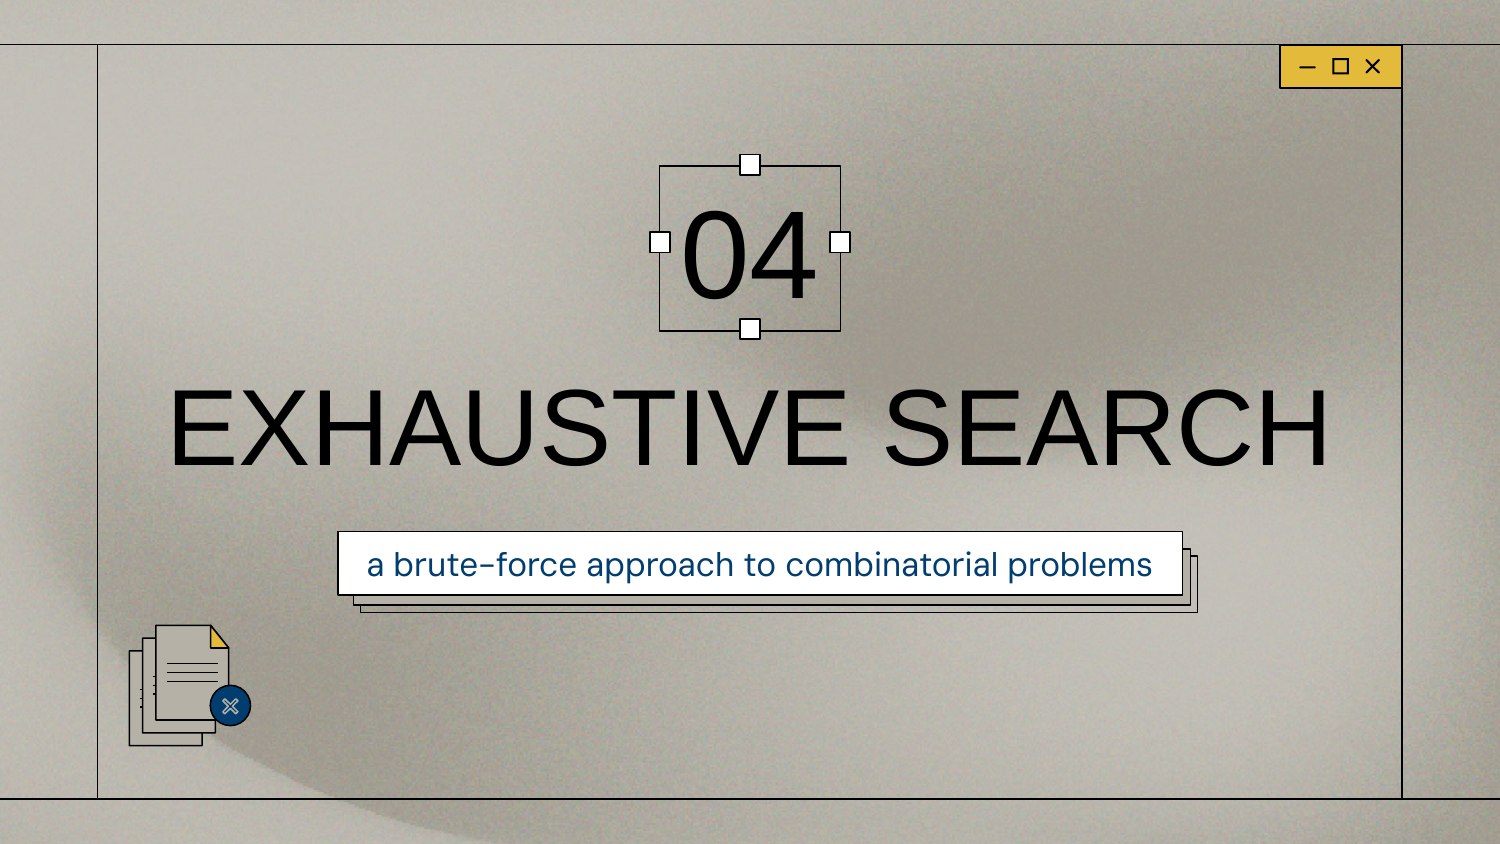

04
# EXHAUSTIVE SEARCH
a brute-force approach to combinatorial problems